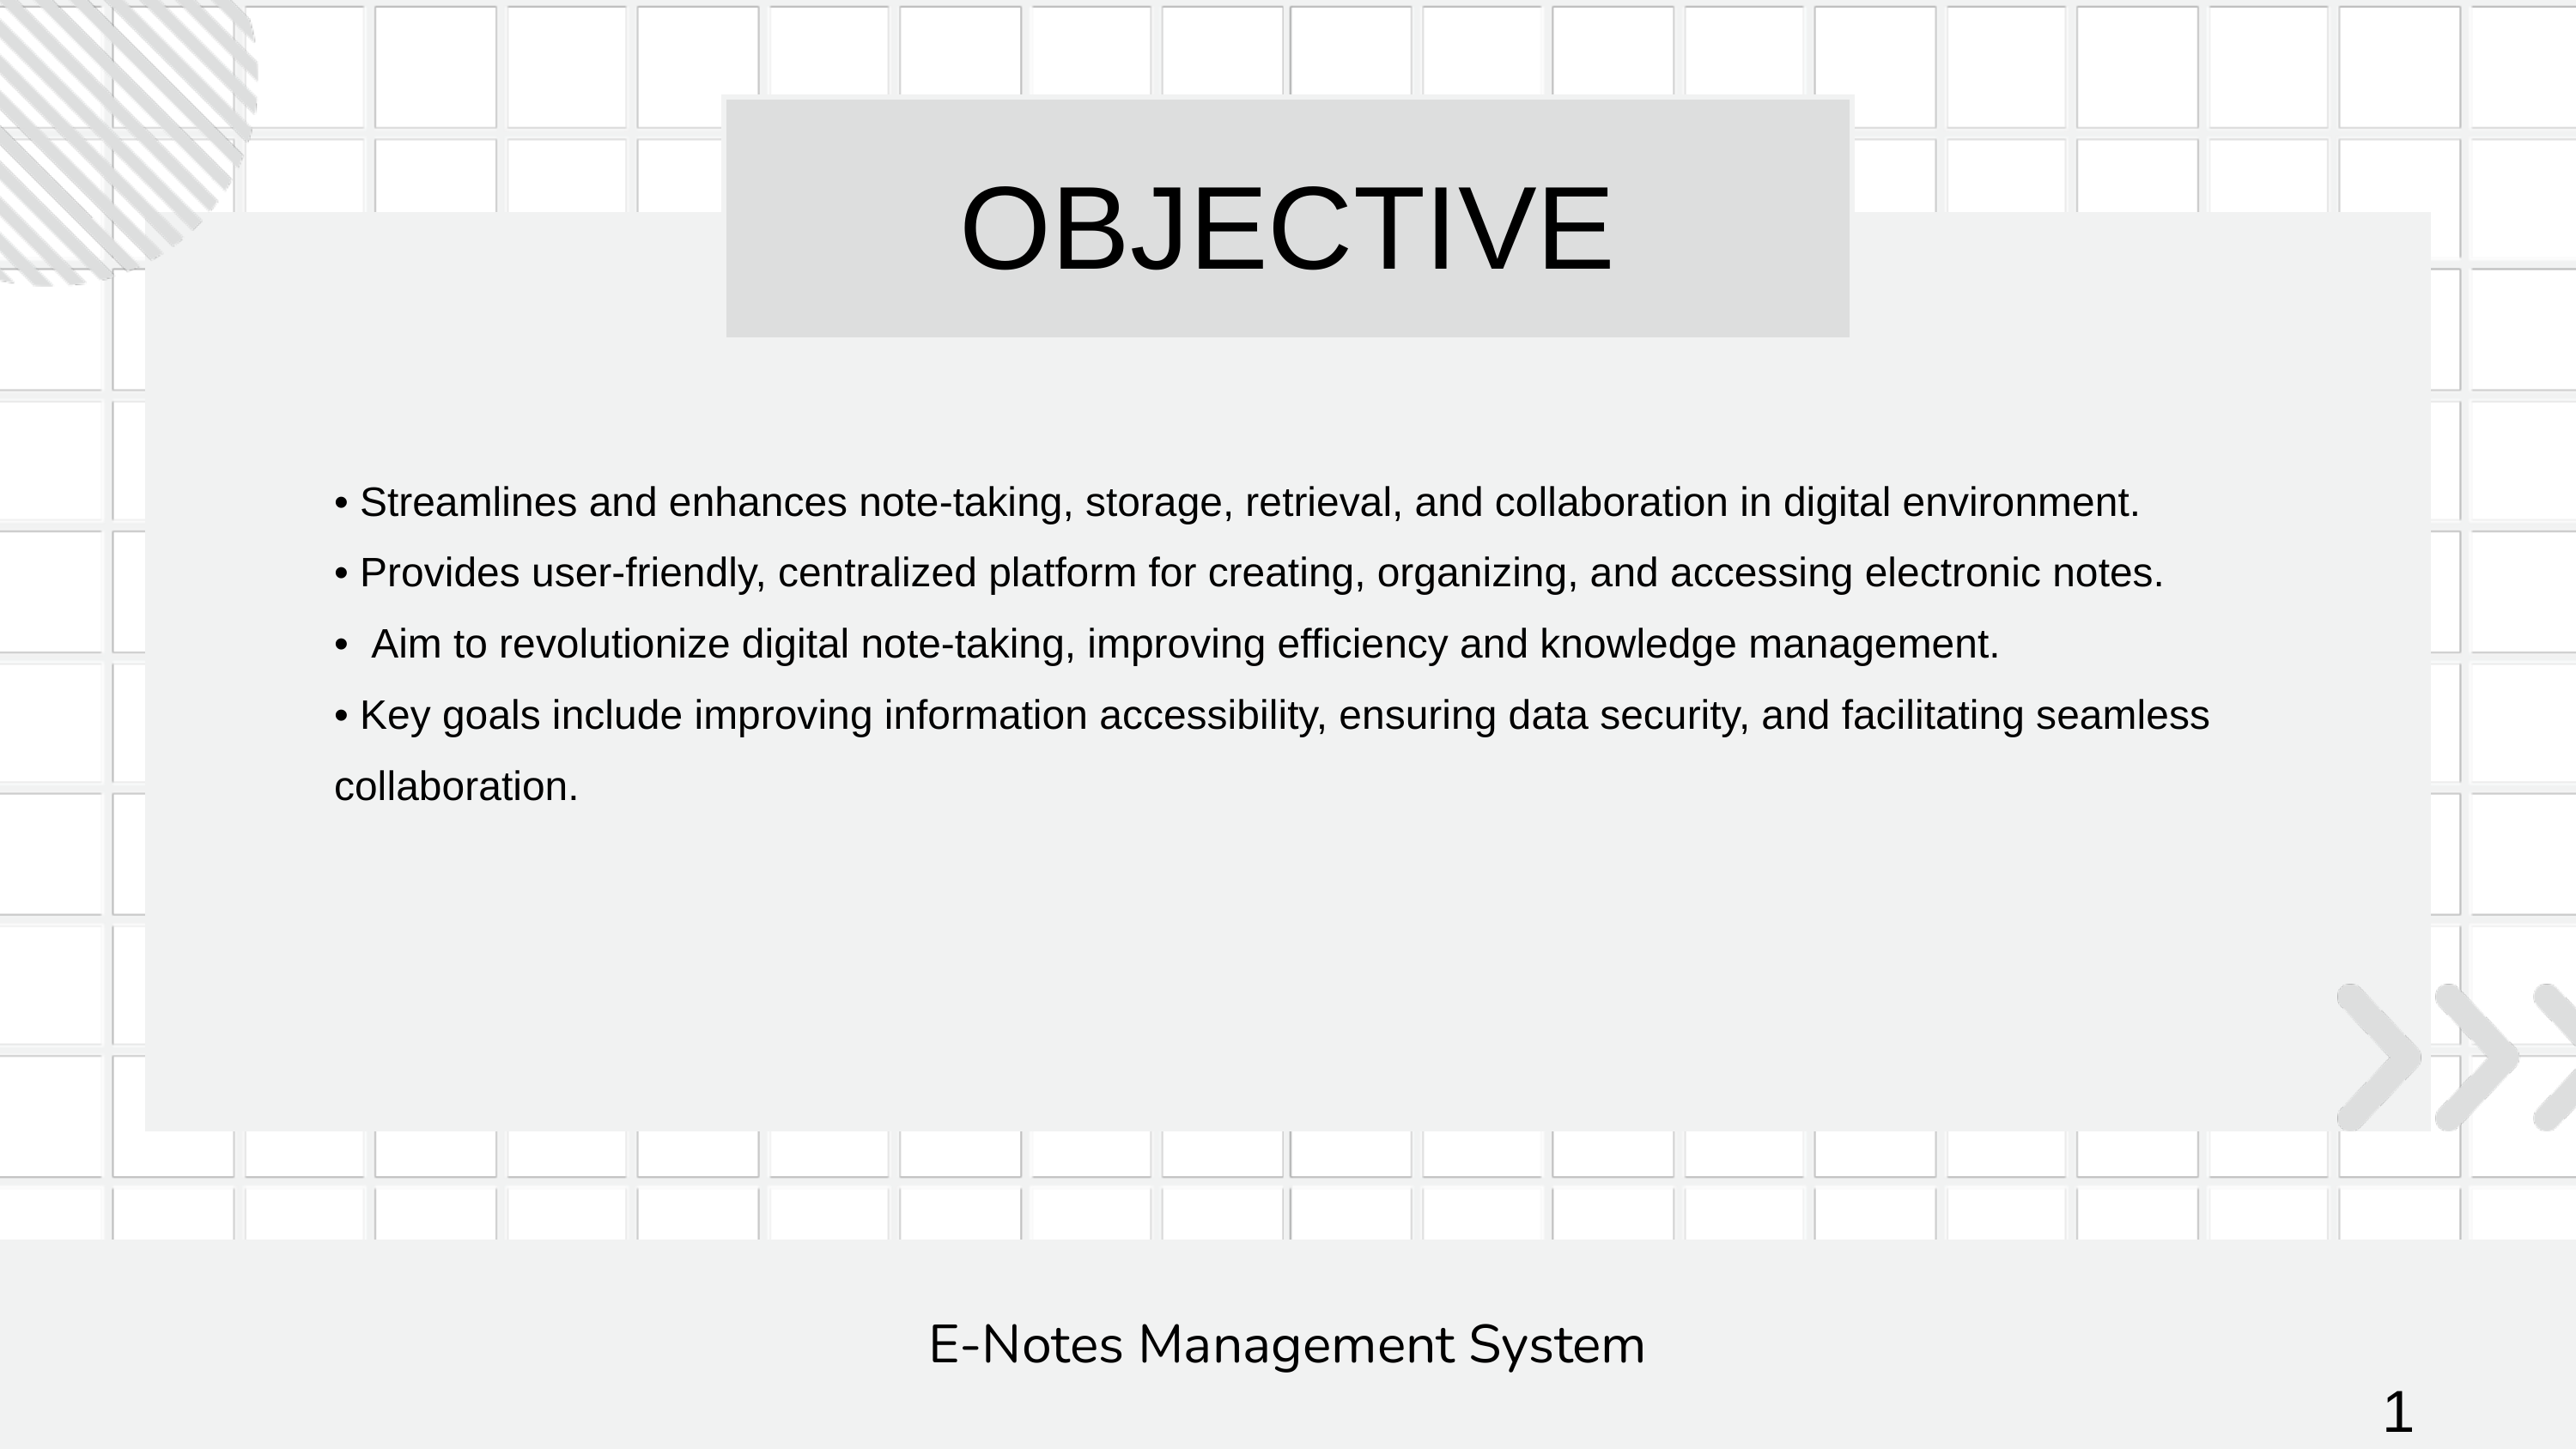

OBJECTIVE

• Streamlines and enhances note-taking, storage, retrieval, and collaboration in digital environment.
• Provides user-friendly, centralized platform for creating, organizing, and accessing electronic notes.
•  Aim to revolutionize digital note-taking, improving efficiency and knowledge management.
• Key goals include improving information accessibility, ensuring data security, and facilitating seamless collaboration.

E-Notes Management System
1